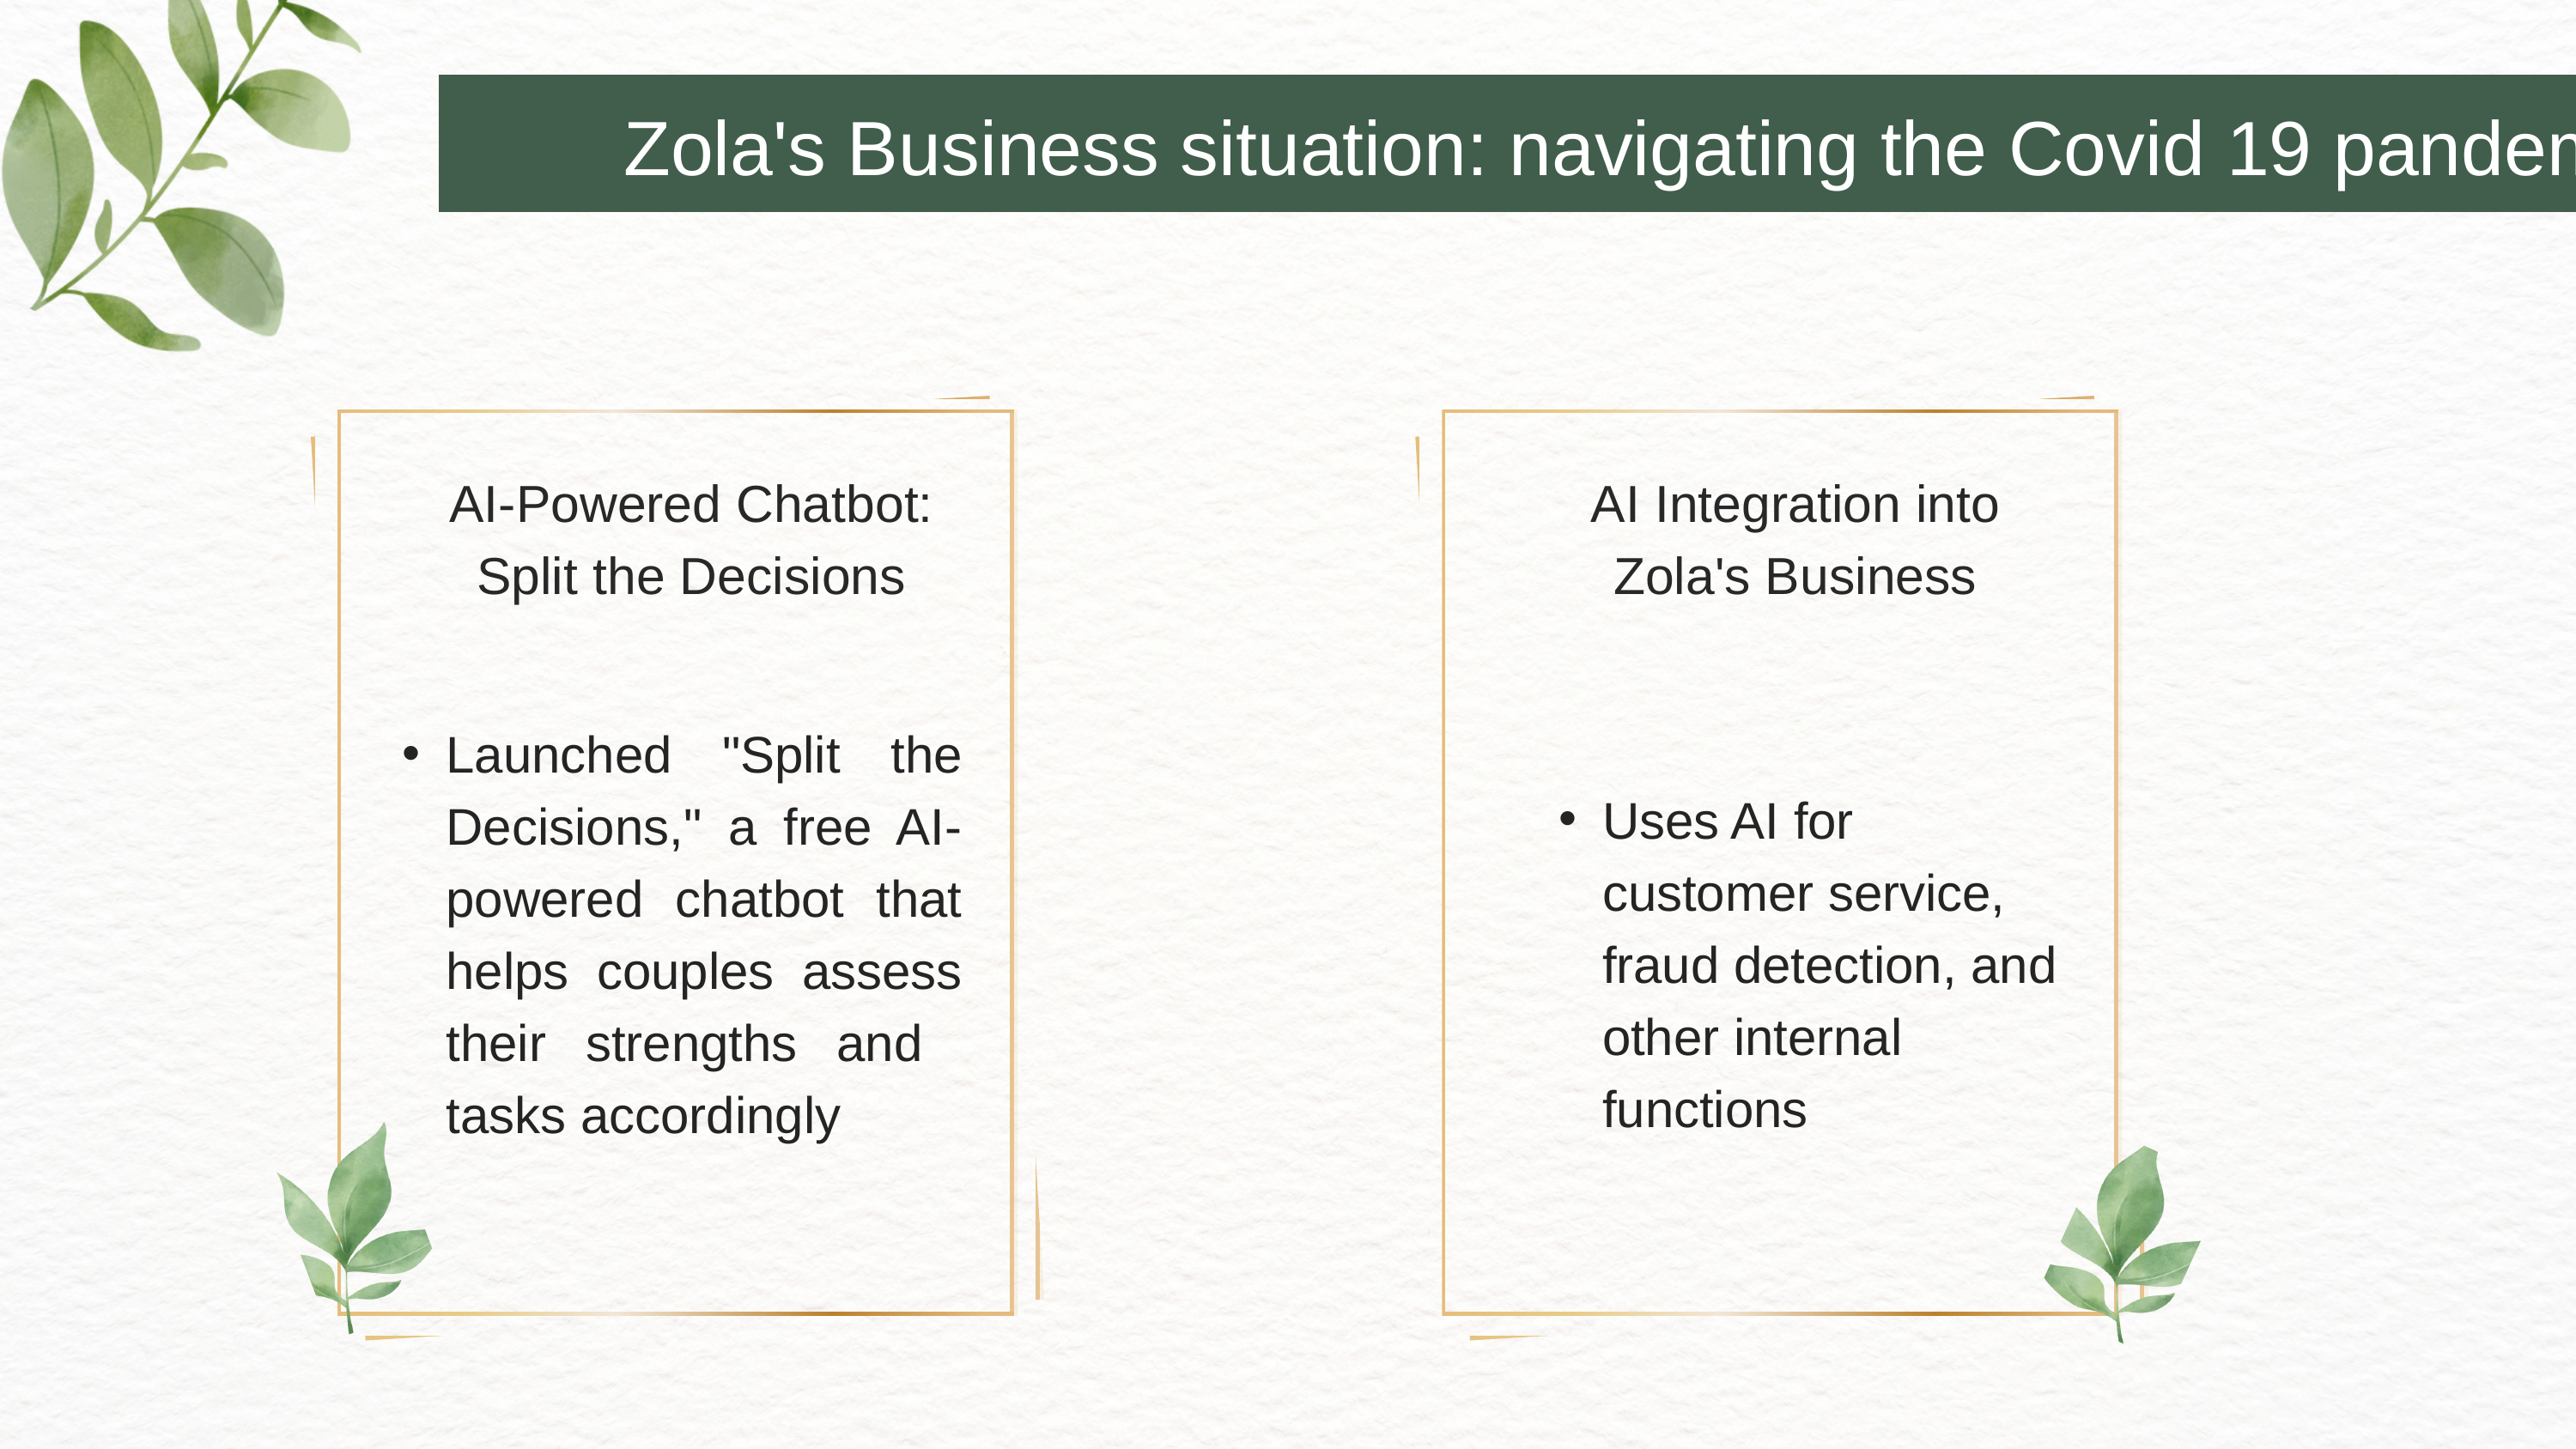

Zola's Business situation: navigating the Covid 19 pandemic

AI-Powered Chatbot: Split the Decisions
AI Integration into Zola's Business

Uses AI for customer service, fraud detection, and other internal functions
Launched "Split the Decisions," a free AI-powered chatbot that helps couples assess their strengths and  tasks accordingly